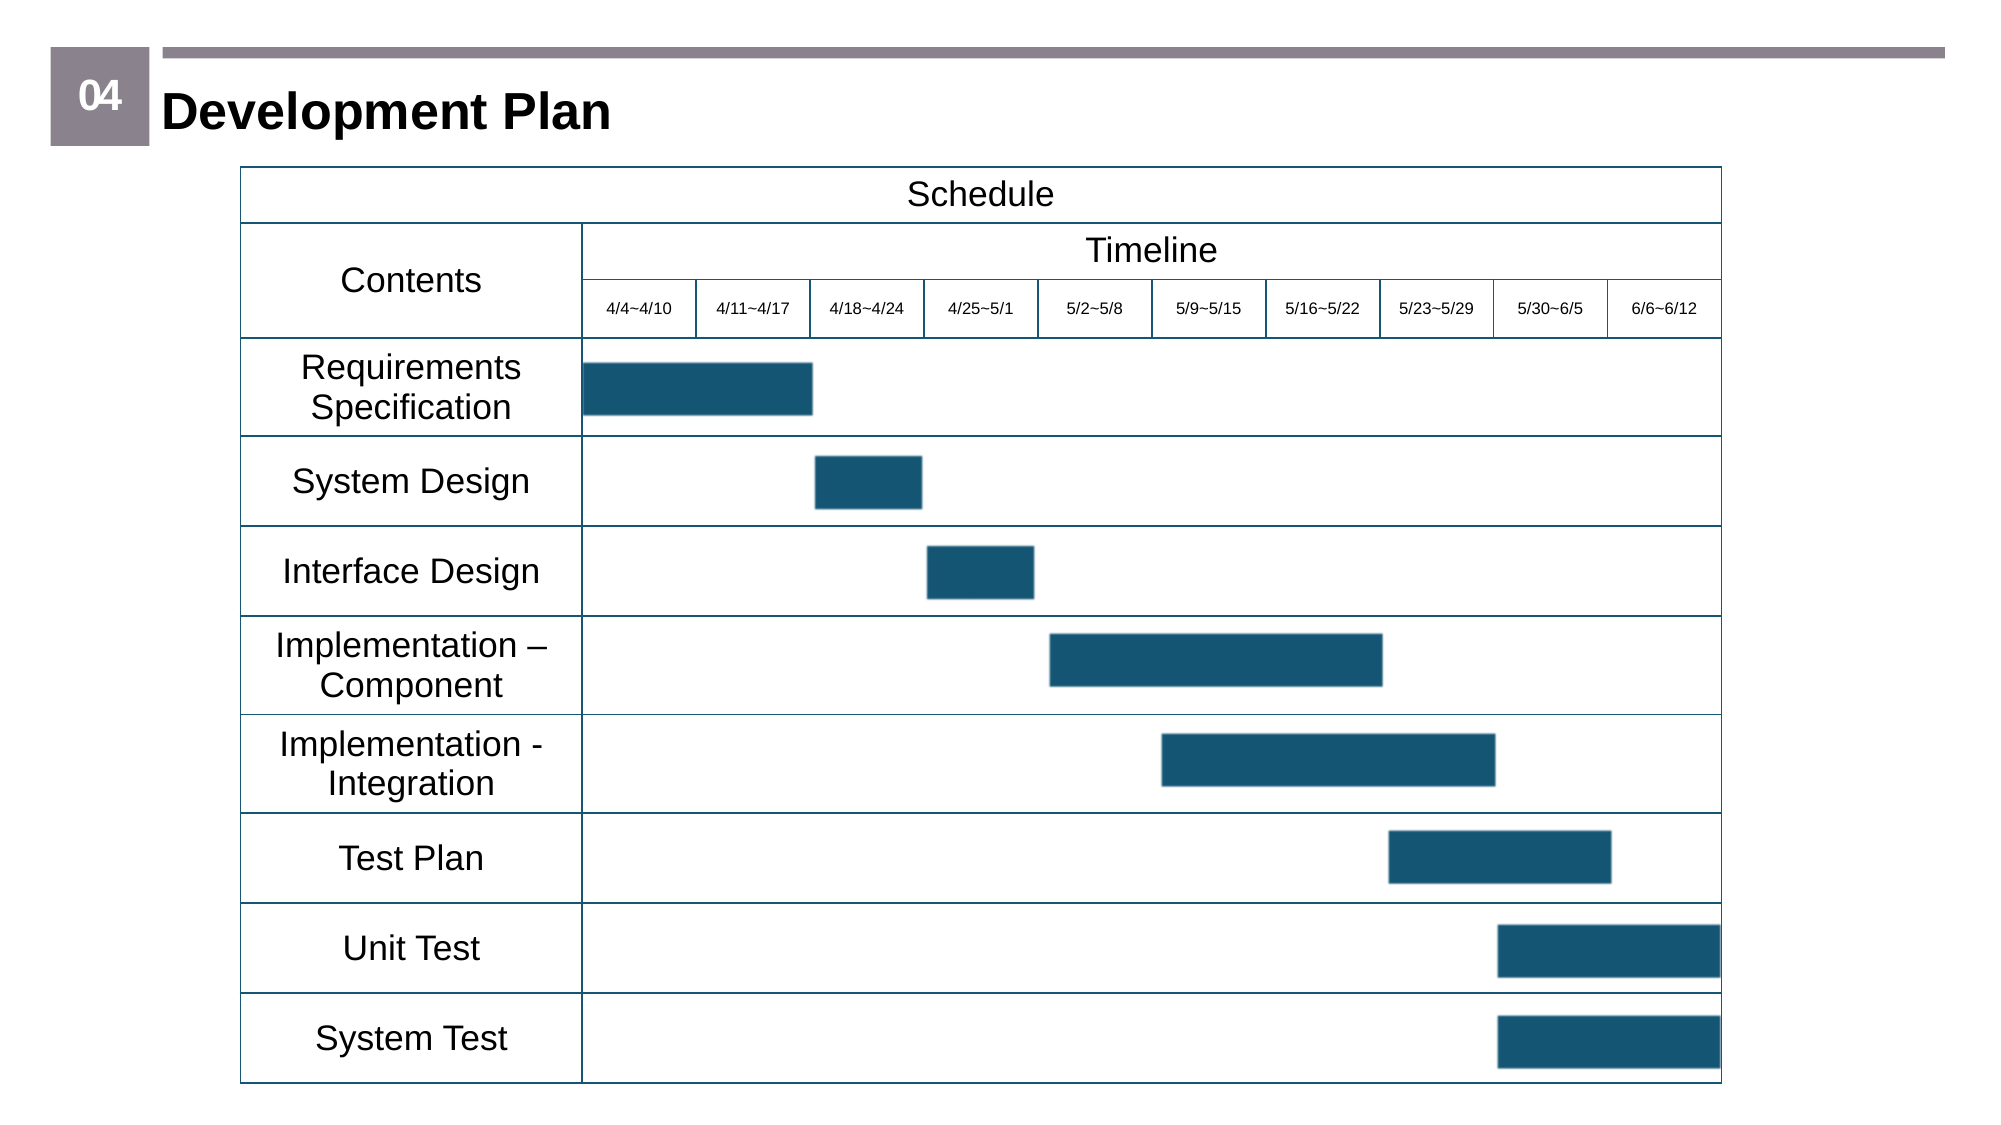

04
Development Plan
| Schedule |  |  |  |  |  |  |  |  |  |  |
| --- | --- | --- | --- | --- | --- | --- | --- | --- | --- | --- |
| Contents | Timeline |  |  |  |  |  |  |  |  |  |
|  | 4/4~4/10 | 4/11~4/17 | 4/18~4/24 | 4/25~5/1 | 5/2~5/8 | 5/9~5/15 | 5/16~5/22 | 5/23~5/29 | 5/30~6/5 | 6/6~6/12 |
| Requirements Specification |  |  |  |  |  |  |  |  |  |  |
| System Design |  |  |  |  |  |  |  |  |  |  |
| Interface Design |  |  |  |  |  |  |  |  |  |  |
| Implementation – Component |  |  |  |  |  |  |  |  |  |  |
| Implementation - Integration |  |  |  |  |  |  |  |  |  |  |
| Test Plan |  |  |  |  |  |  |  |  |  |  |
| Unit Test |  |  |  |  |  |  |  |  |  |  |
| System Test |  |  |  |  |  |  |  |  |  |  |